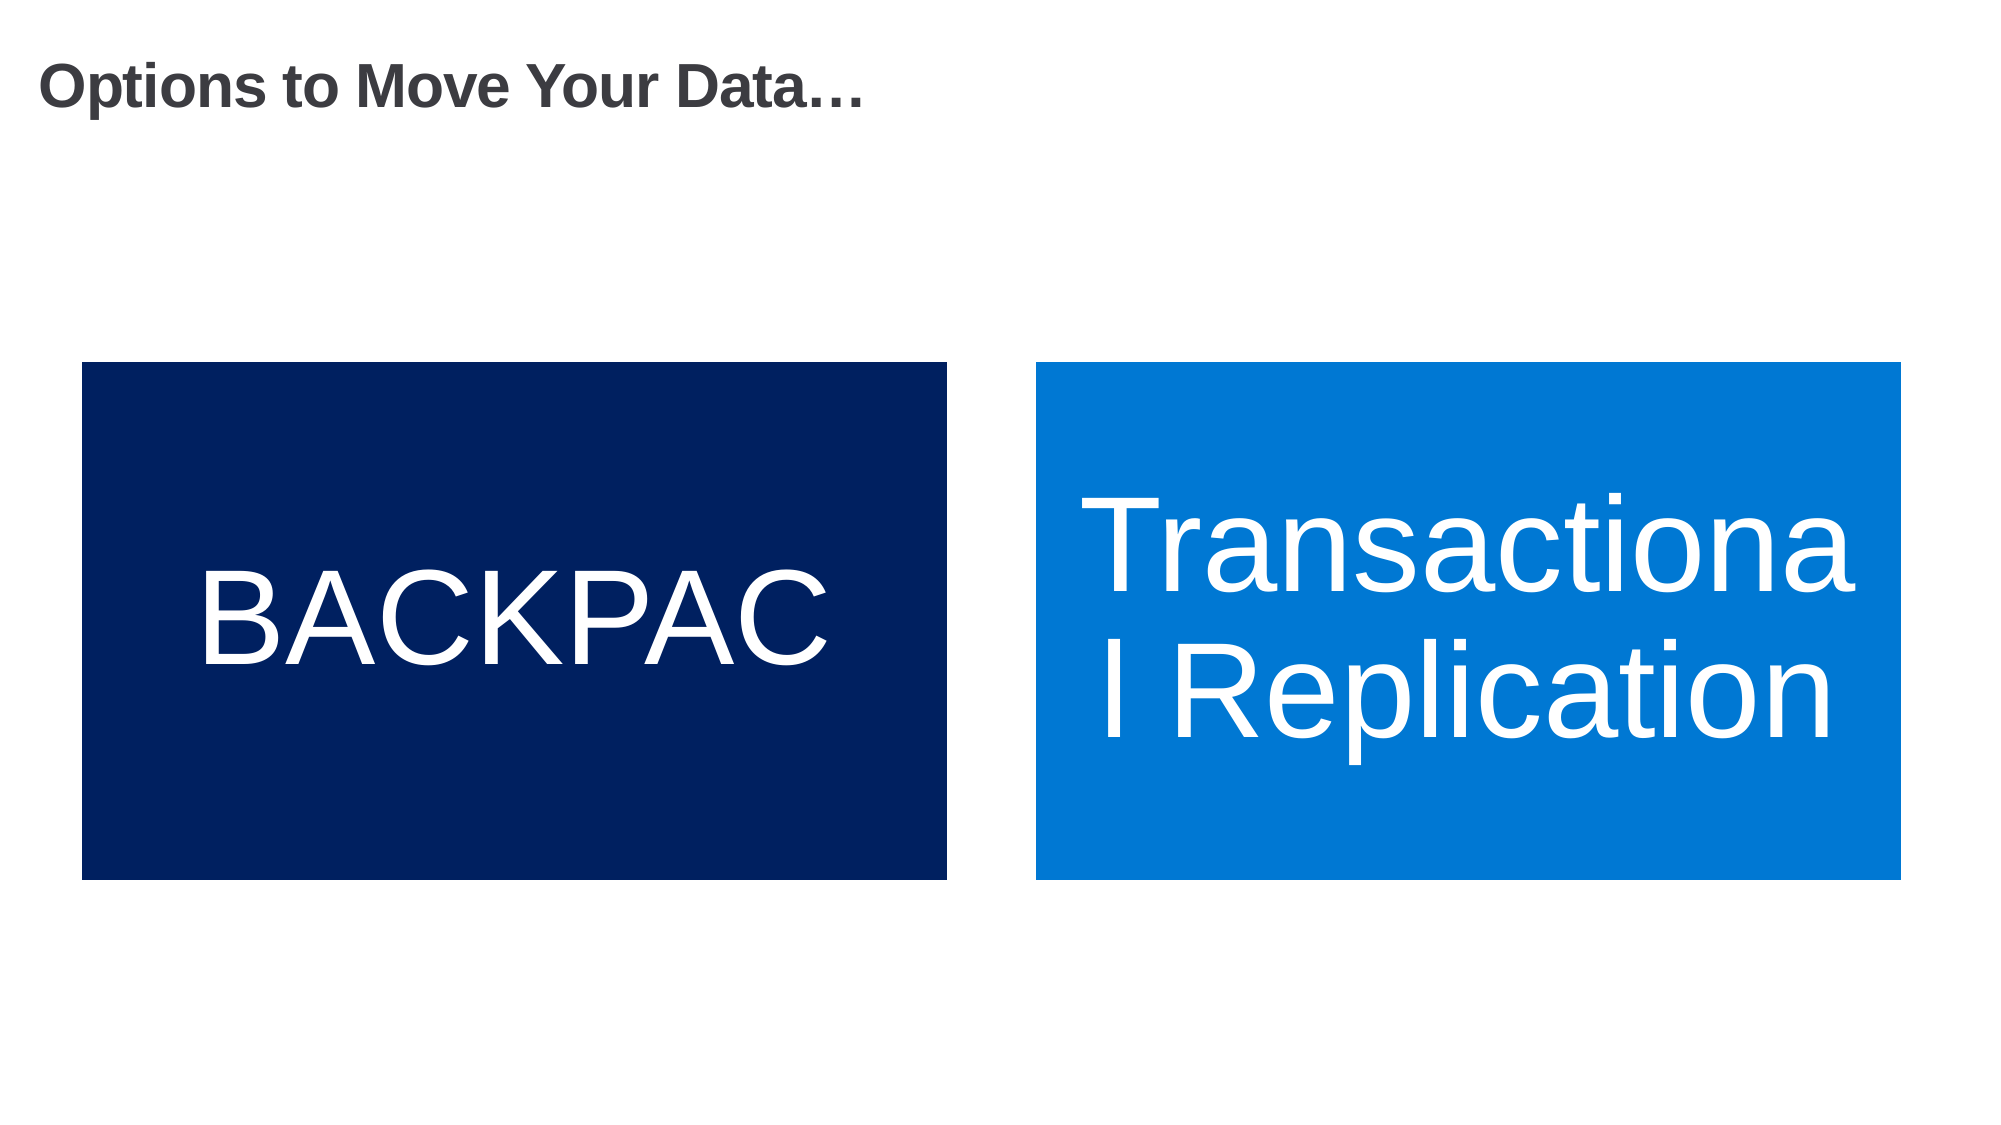

# Options to Move Your Data…

BACKPAC
Transactional Replication